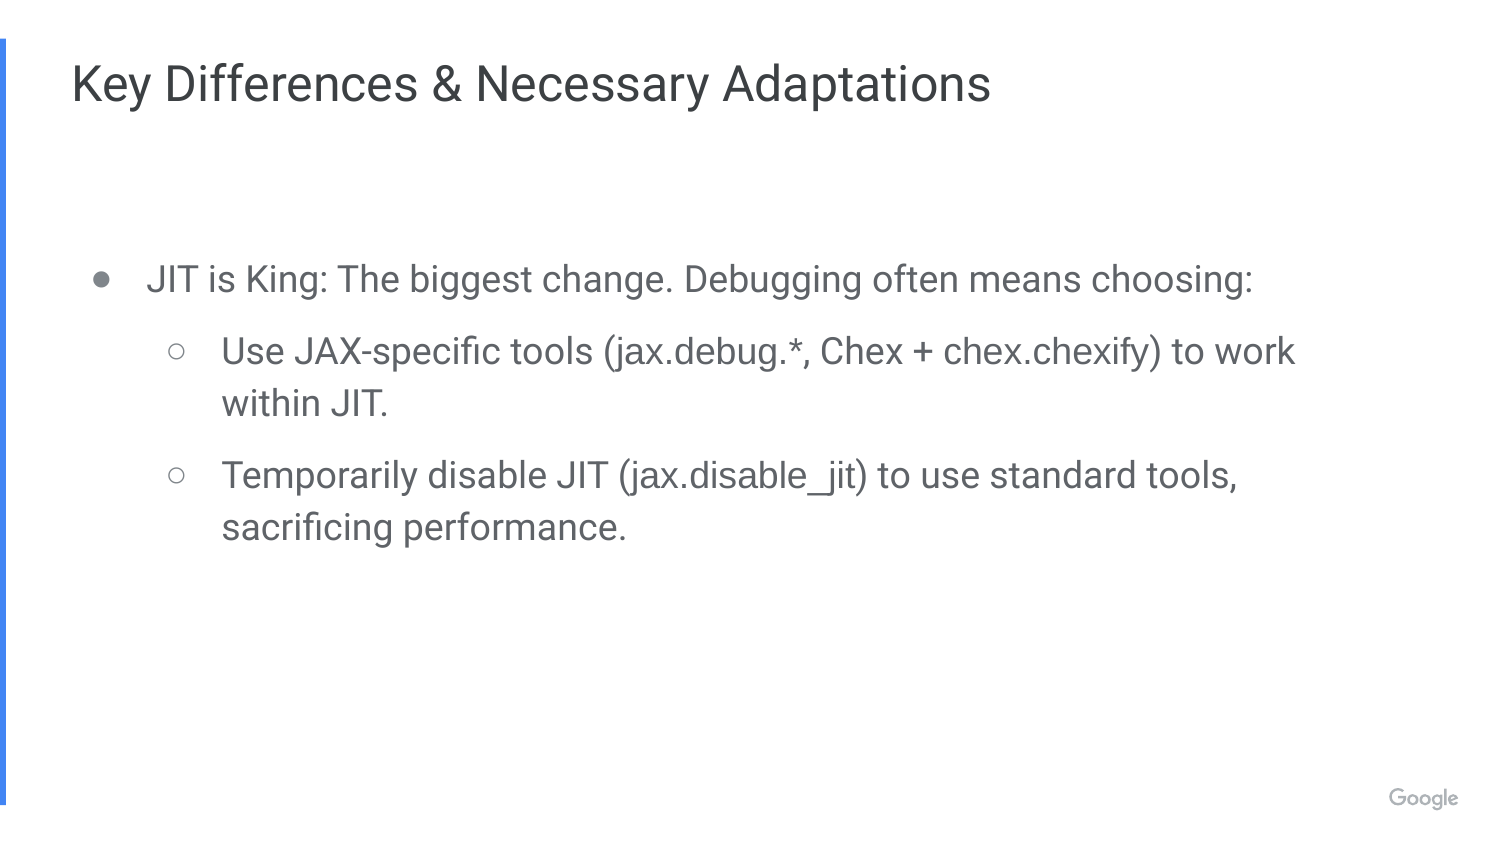

# Key Differences & Necessary Adaptations
JIT is King: The biggest change. Debugging often means choosing:
Use JAX-specific tools (jax.debug.*, Chex + chex.chexify) to work within JIT.
Temporarily disable JIT (jax.disable_jit) to use standard tools, sacrificing performance.